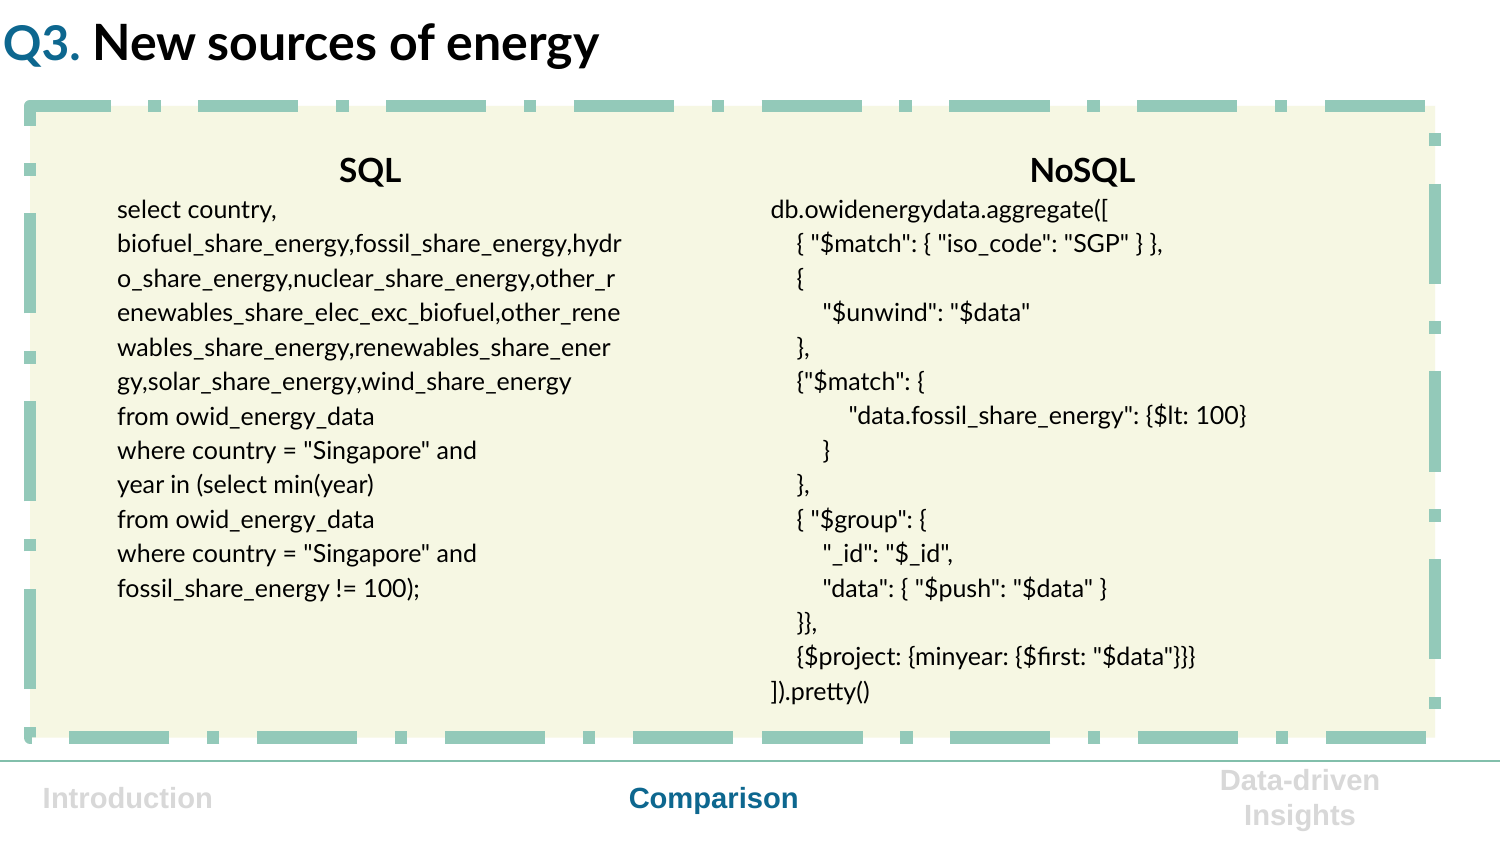

# Q3. New sources of energy

NoSQL
db.owidenergydata.aggregate([
    { "$match": { "iso_code": "SGP" } },
    {
        "$unwind": "$data"
    },
    {"$match": {
            "data.fossil_share_energy": {$lt: 100}
        }
    },
    { "$group": {
        "_id": "$_id",
        "data": { "$push": "$data" }
    }},
    {$project: {minyear: {$first: "$data"}}}
]).pretty()

SQL
select country, biofuel_share_energy,fossil_share_energy,hydro_share_energy,nuclear_share_energy,other_renewables_share_elec_exc_biofuel,other_renewables_share_energy,renewables_share_energy,solar_share_energy,wind_share_energy
from owid_energy_data
where country = "Singapore" and
year in (select min(year)
from owid_energy_data
where country = "Singapore" and
fossil_share_energy != 100);